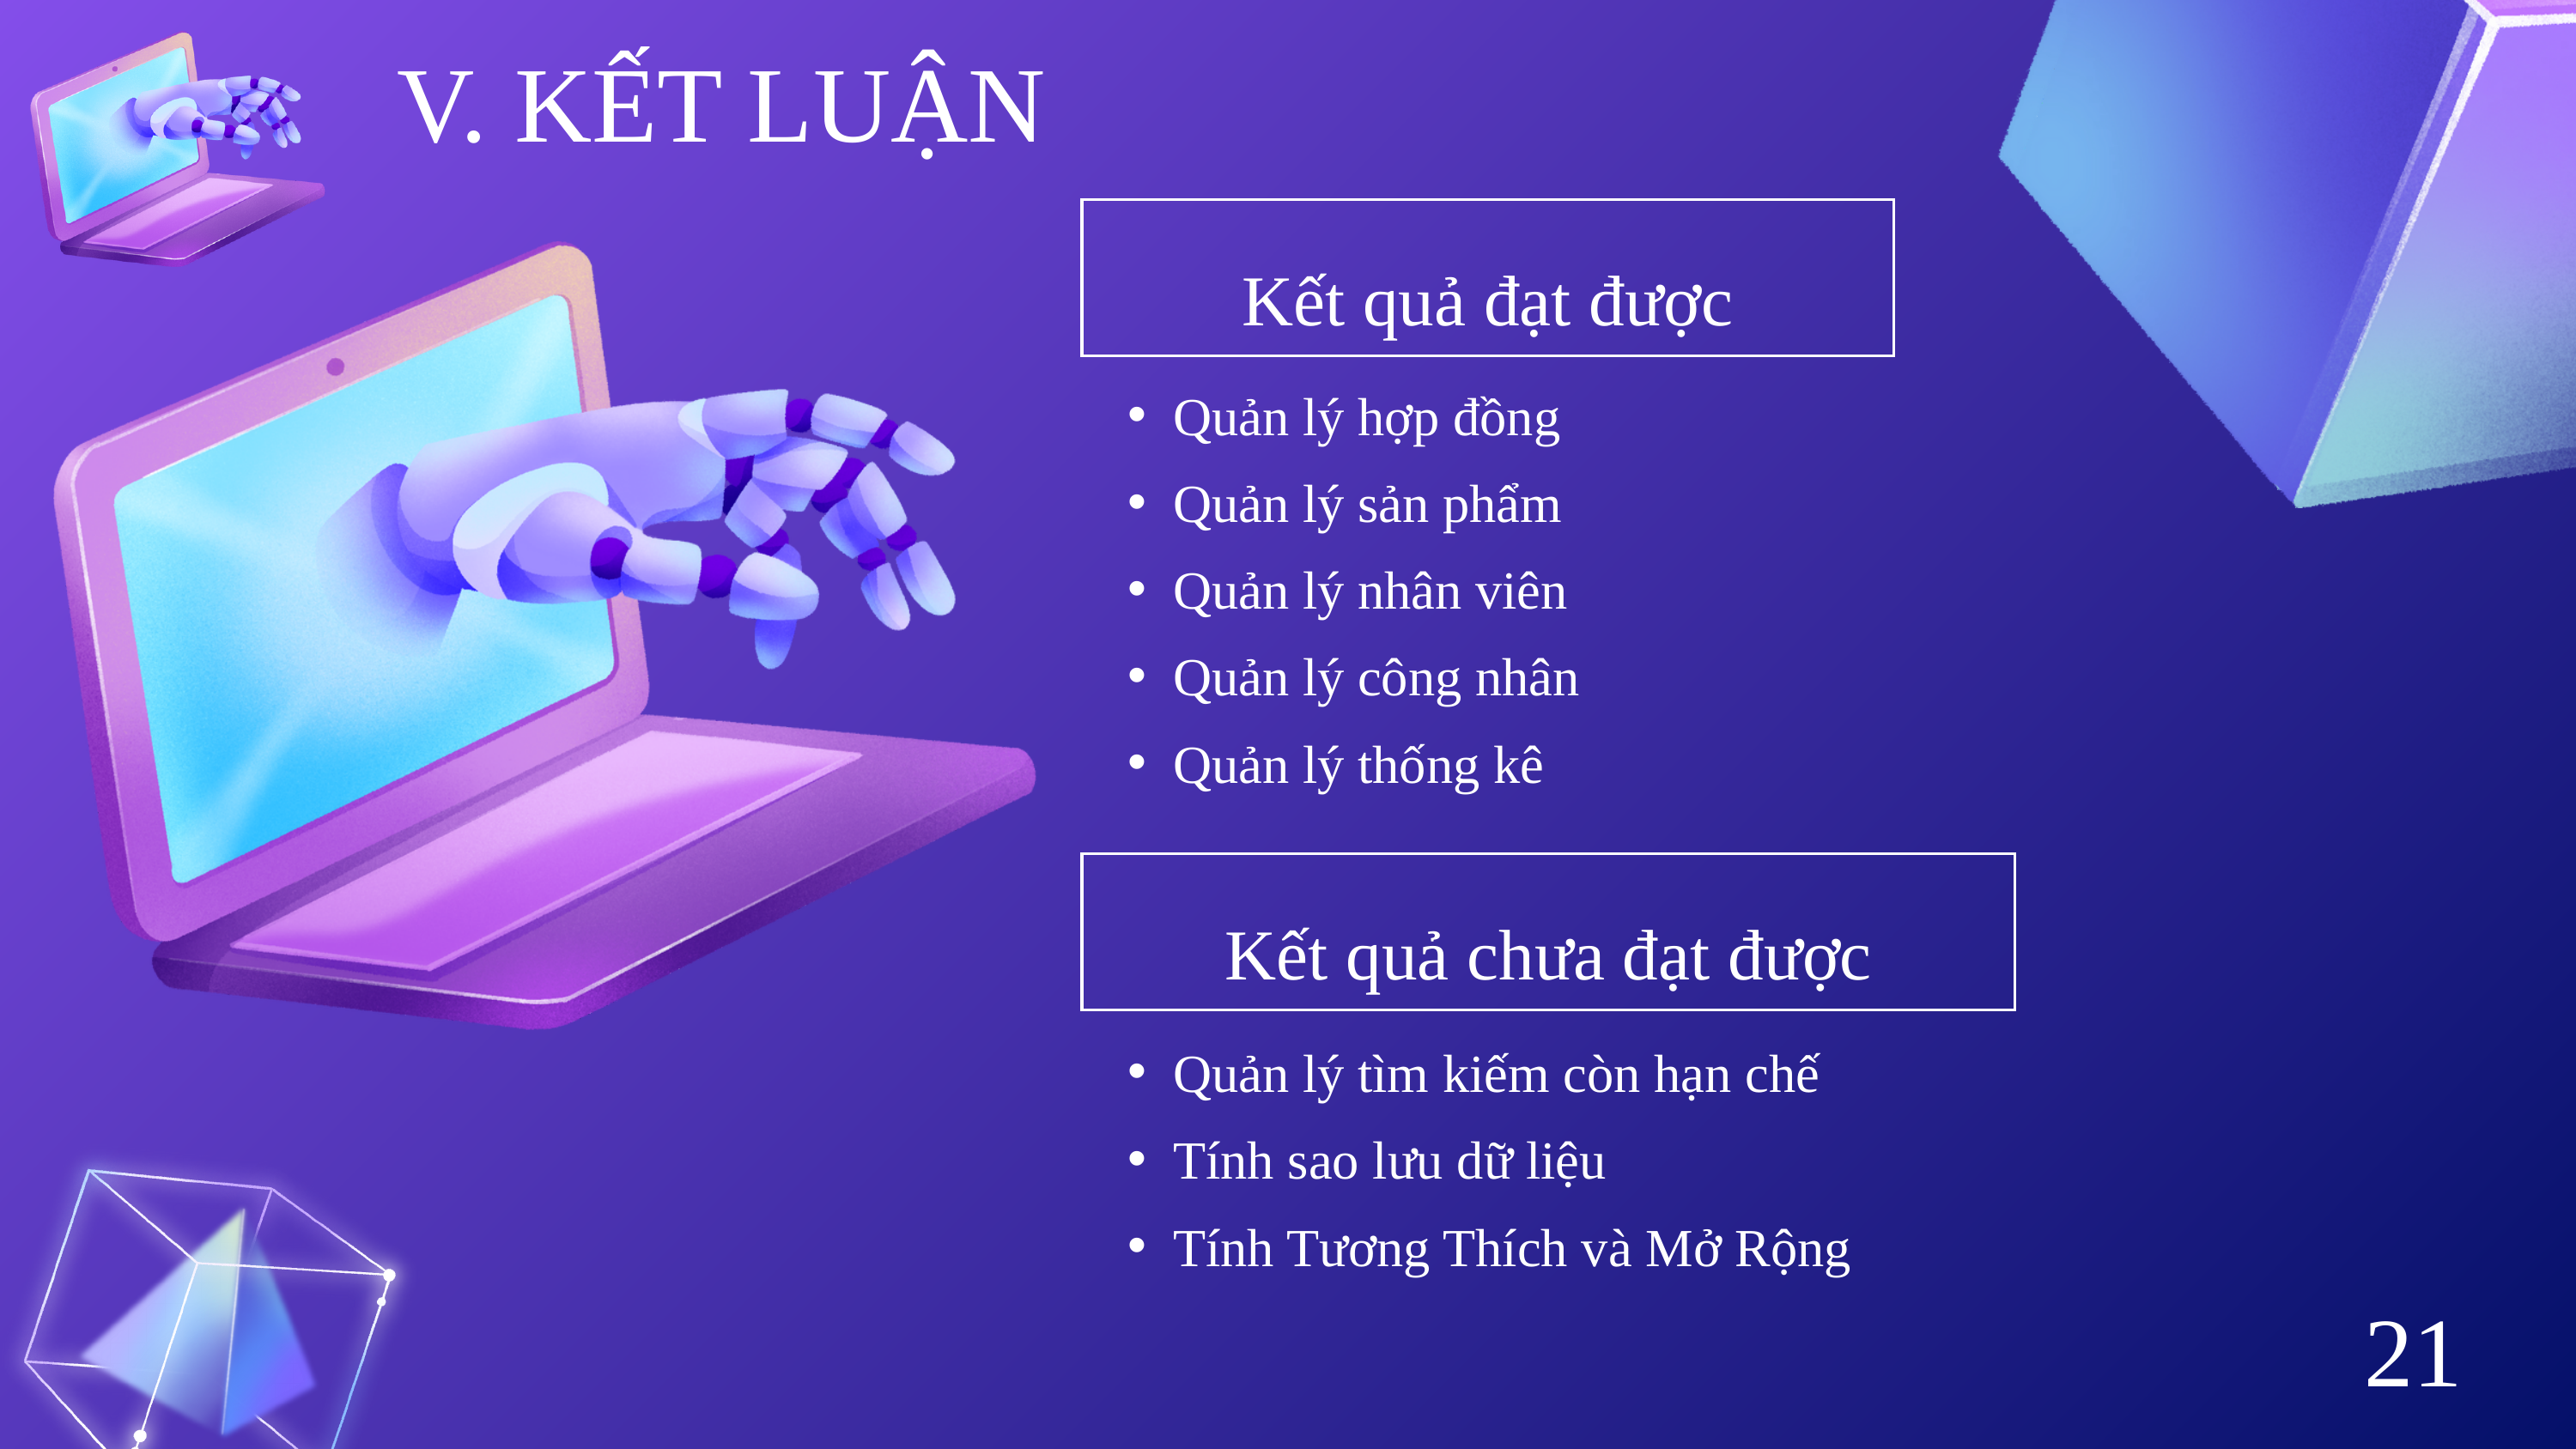

V. KẾT LUẬN

Kết quả đạt được

Quản lý hợp đồng
Quản lý sản phẩm
Quản lý nhân viên
Quản lý công nhân
Quản lý thống kê

Kết quả chưa đạt được
Quản lý tìm kiếm còn hạn chế
Tính sao lưu dữ liệu
Tính Tương Thích và Mở Rộng

21